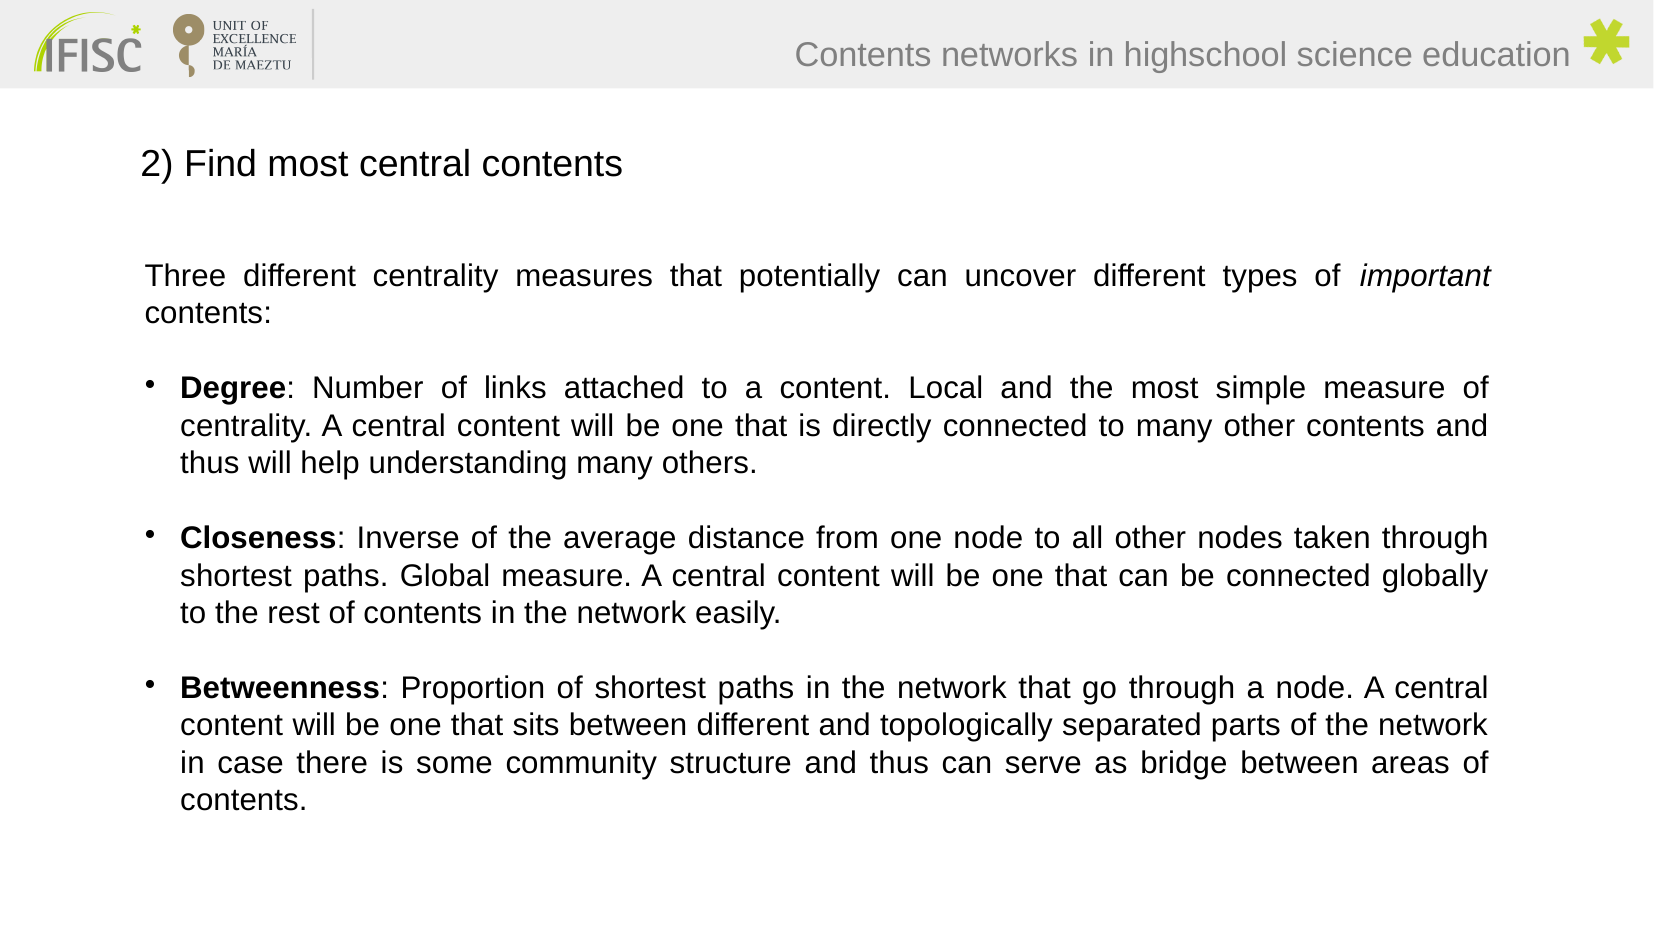

Contents networks in highschool science education
2) Find most central contents
Three different centrality measures that potentially can uncover different types of important contents:

Degree: Number of links attached to a content. Local and the most simple measure of centrality. A central content will be one that is directly connected to many other contents and thus will help understanding many others.

Closeness: Inverse of the average distance from one node to all other nodes taken through shortest paths. Global measure. A central content will be one that can be connected globally to the rest of contents in the network easily.

Betweenness: Proportion of shortest paths in the network that go through a node. A central content will be one that sits between different and topologically separated parts of the network in case there is some community structure and thus can serve as bridge between areas of contents.